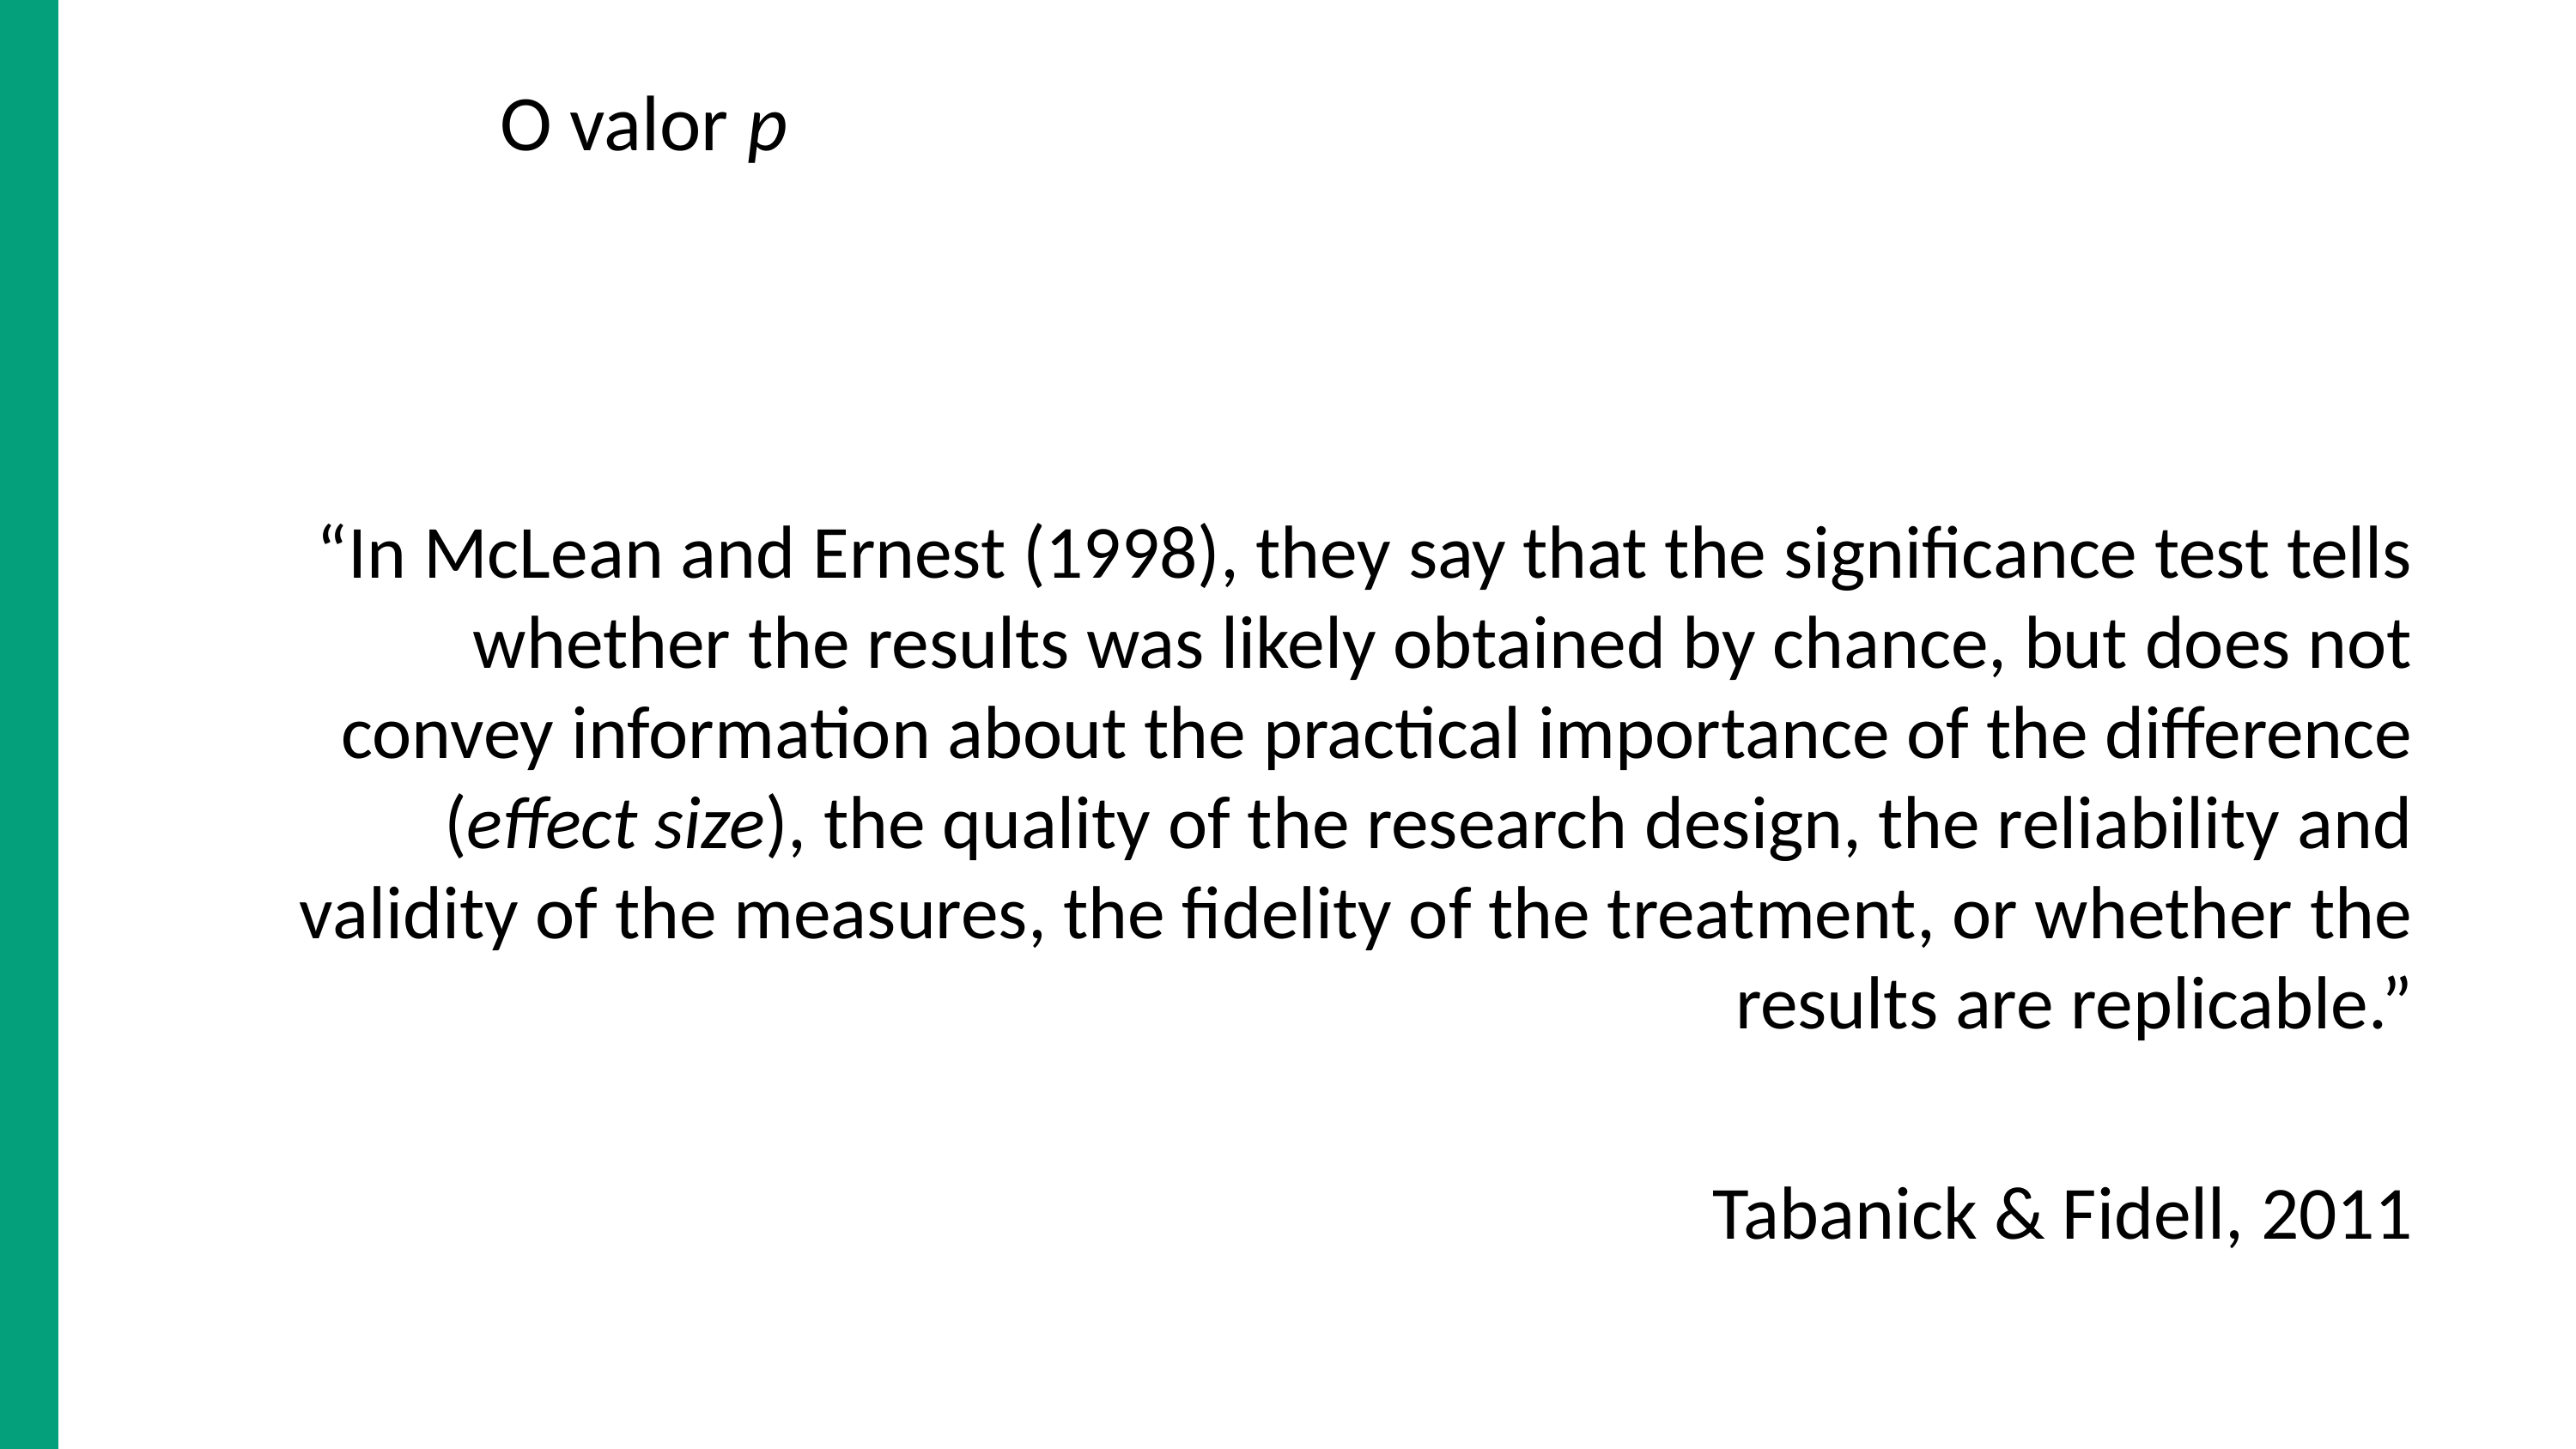

# O valor p
“In McLean and Ernest (1998), they say that the significance test tells whether the results was likely obtained by chance, but does not convey information about the practical importance of the difference (effect size), the quality of the research design, the reliability and validity of the measures, the fidelity of the treatment, or whether the results are replicable.”

Tabanick & Fidell, 2011